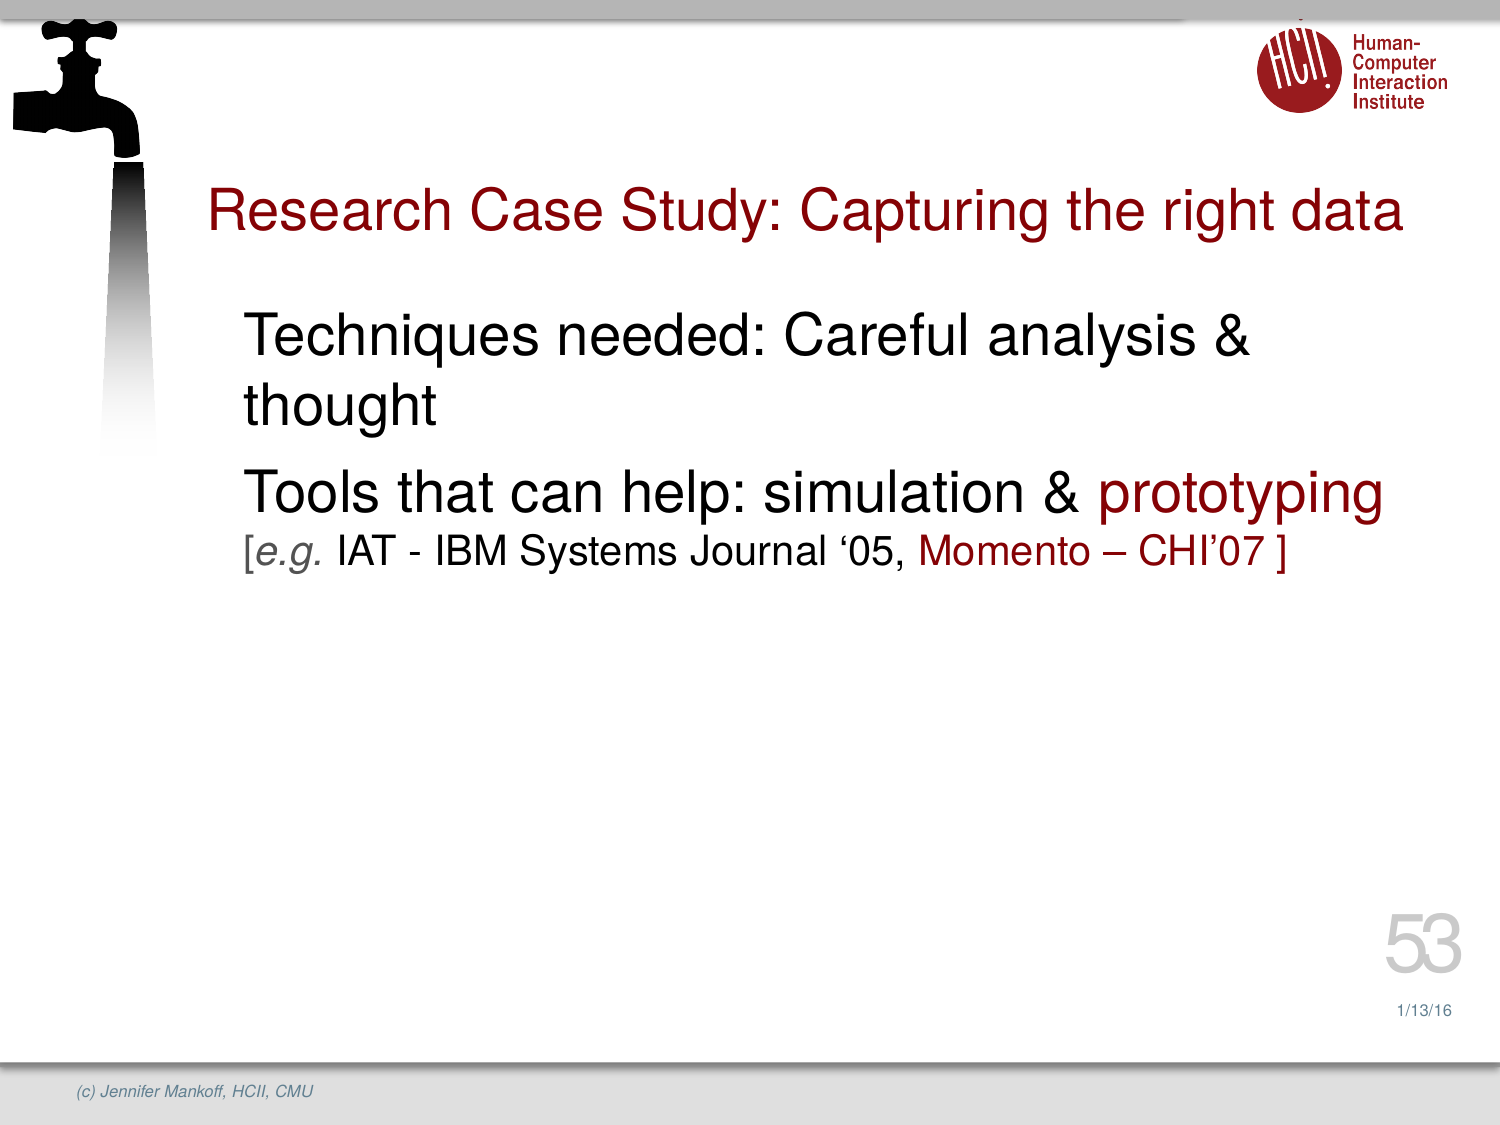

# Research Case Study: Capturing the right data
Techniques needed: Careful analysis & thought
Tools that can help: simulation & prototyping
[e.g. IAT - IBM Systems Journal ‘05, Momento – CHI’07 ]

53
1/13/16
(c) Jennifer Mankoff, HCII, CMU